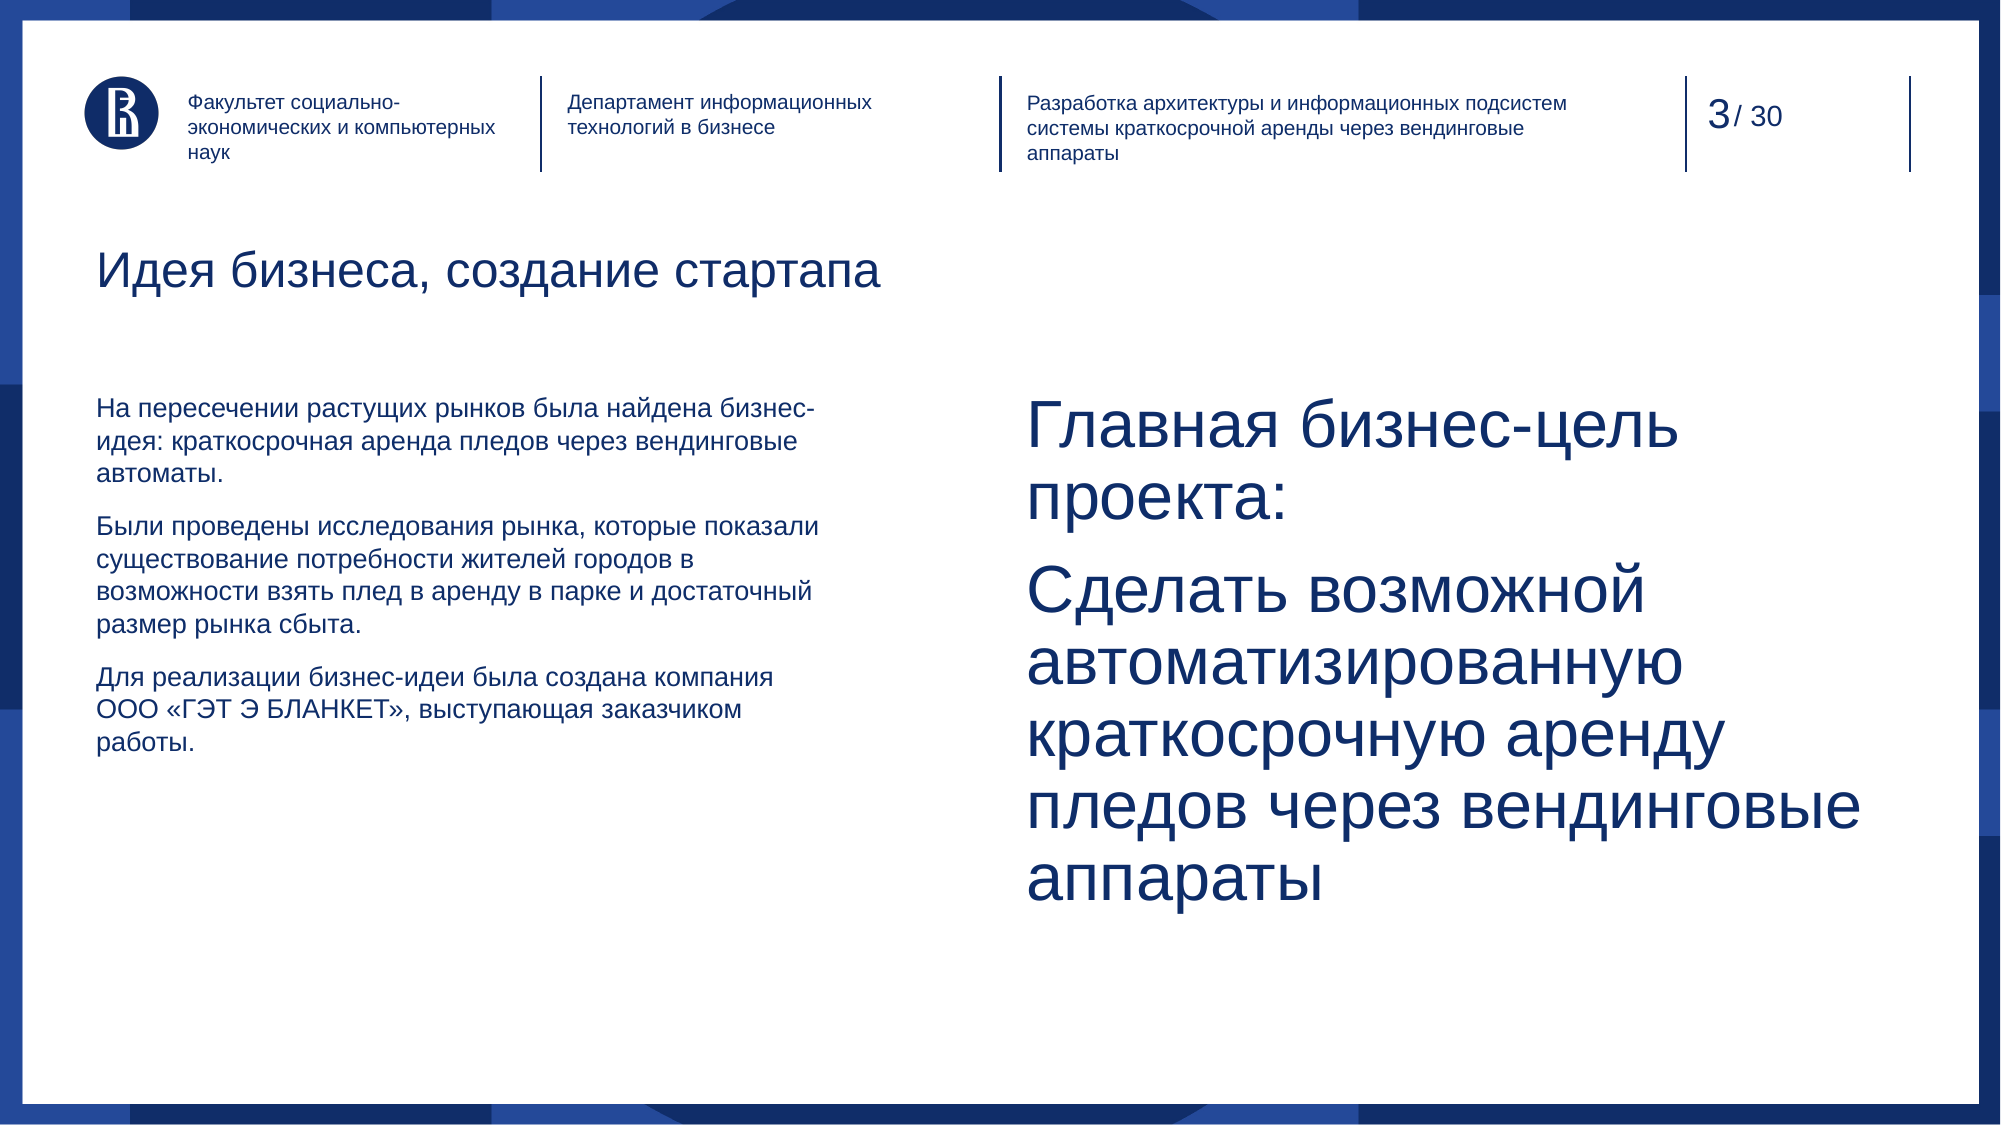

Факультет социально-экономических и компьютерных наук
Департамент информационных технологий в бизнесе
/ 30
Разработка архитектуры и информационных подсистем системы краткосрочной аренды через вендинговые аппараты
# Идея бизнеса, создание стартапа
На пересечении растущих рынков была найдена бизнес-идея: краткосрочная аренда пледов через вендинговые автоматы.
Были проведены исследования рынка, которые показали существование потребности жителей городов в возможности взять плед в аренду в парке и достаточный размер рынка сбыта.
Для реализации бизнес-идеи была создана компания ООО «ГЭТ Э БЛАНКЕТ», выступающая заказчиком работы.
Главная бизнес-цель проекта:
Сделать возможной автоматизированную краткосрочную аренду пледов через вендинговые аппараты